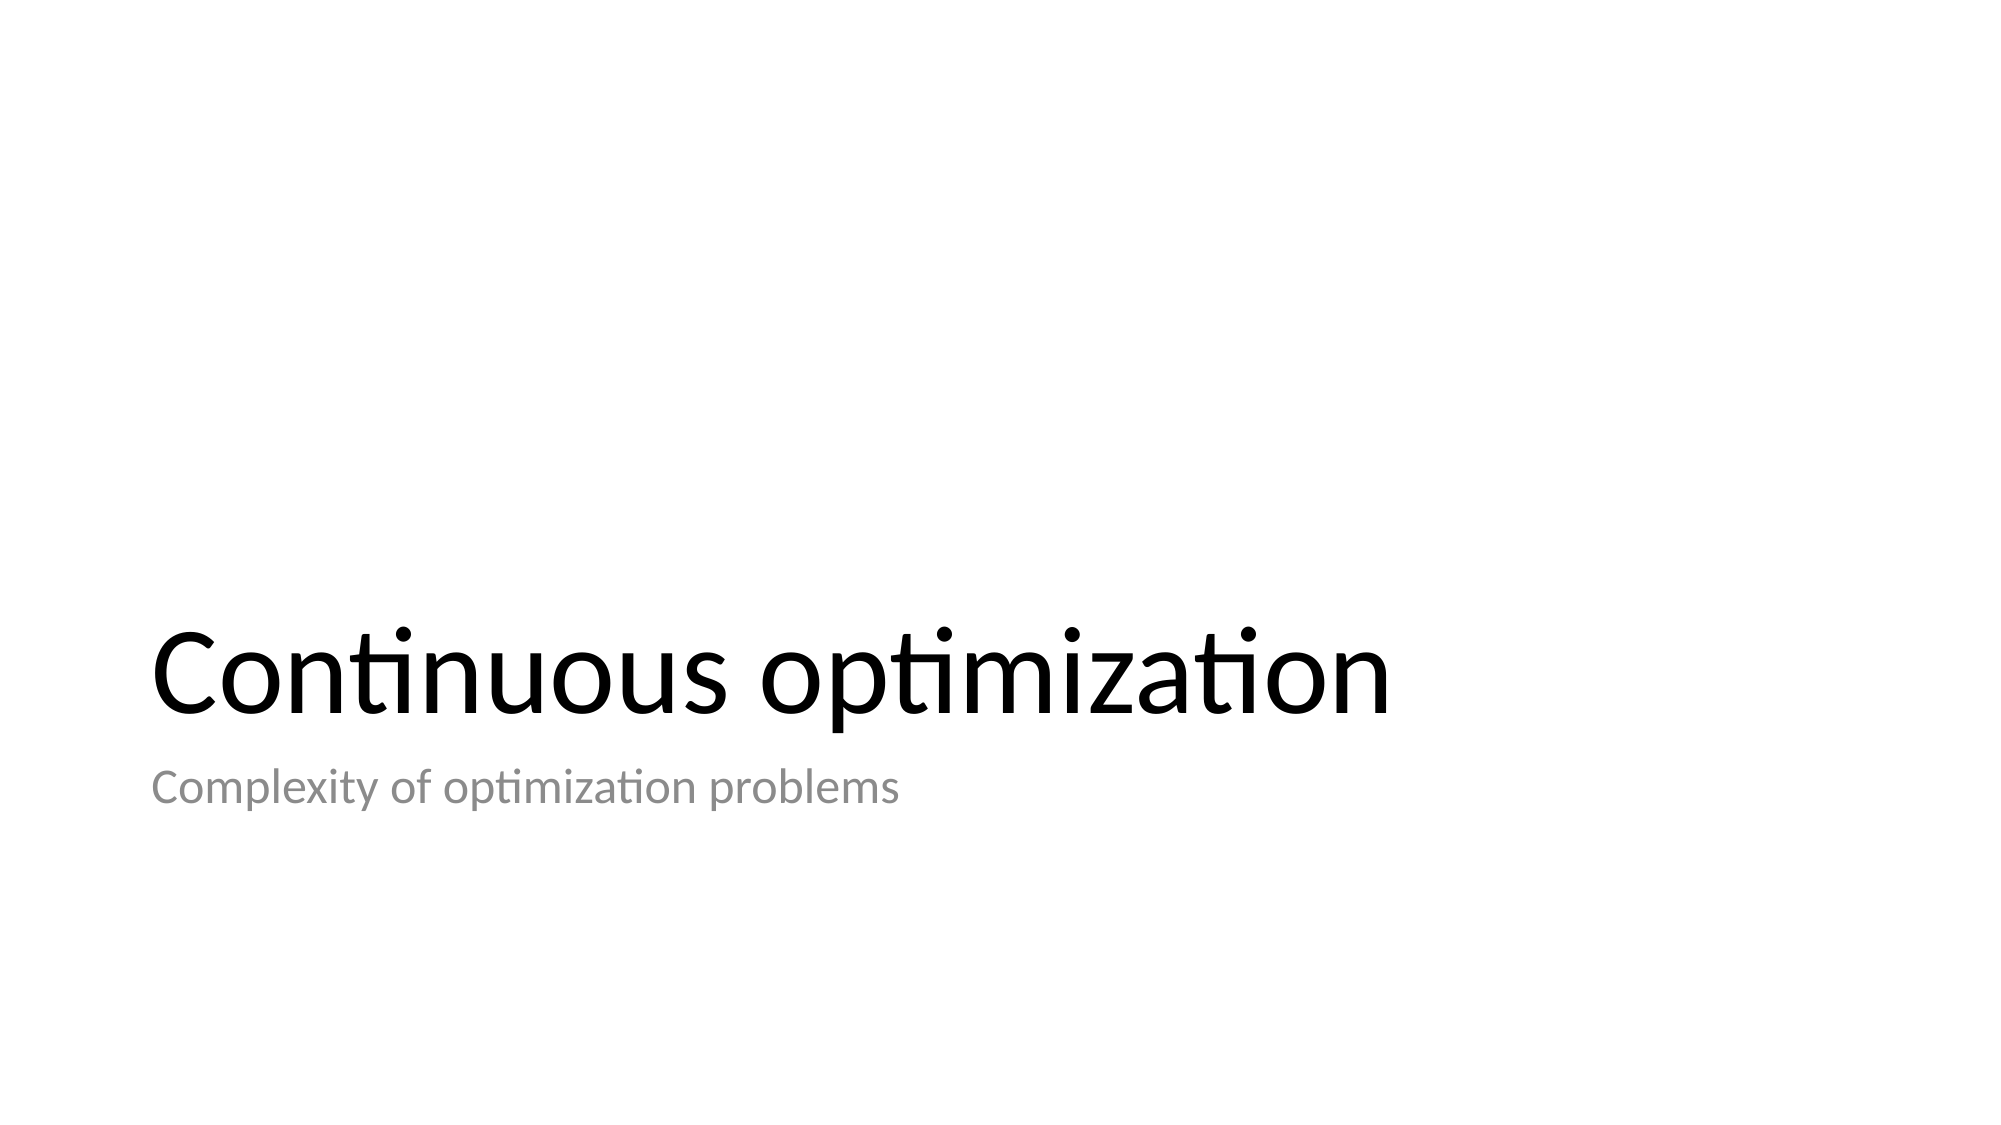

# Continuous optimization
Complexity of optimization problems